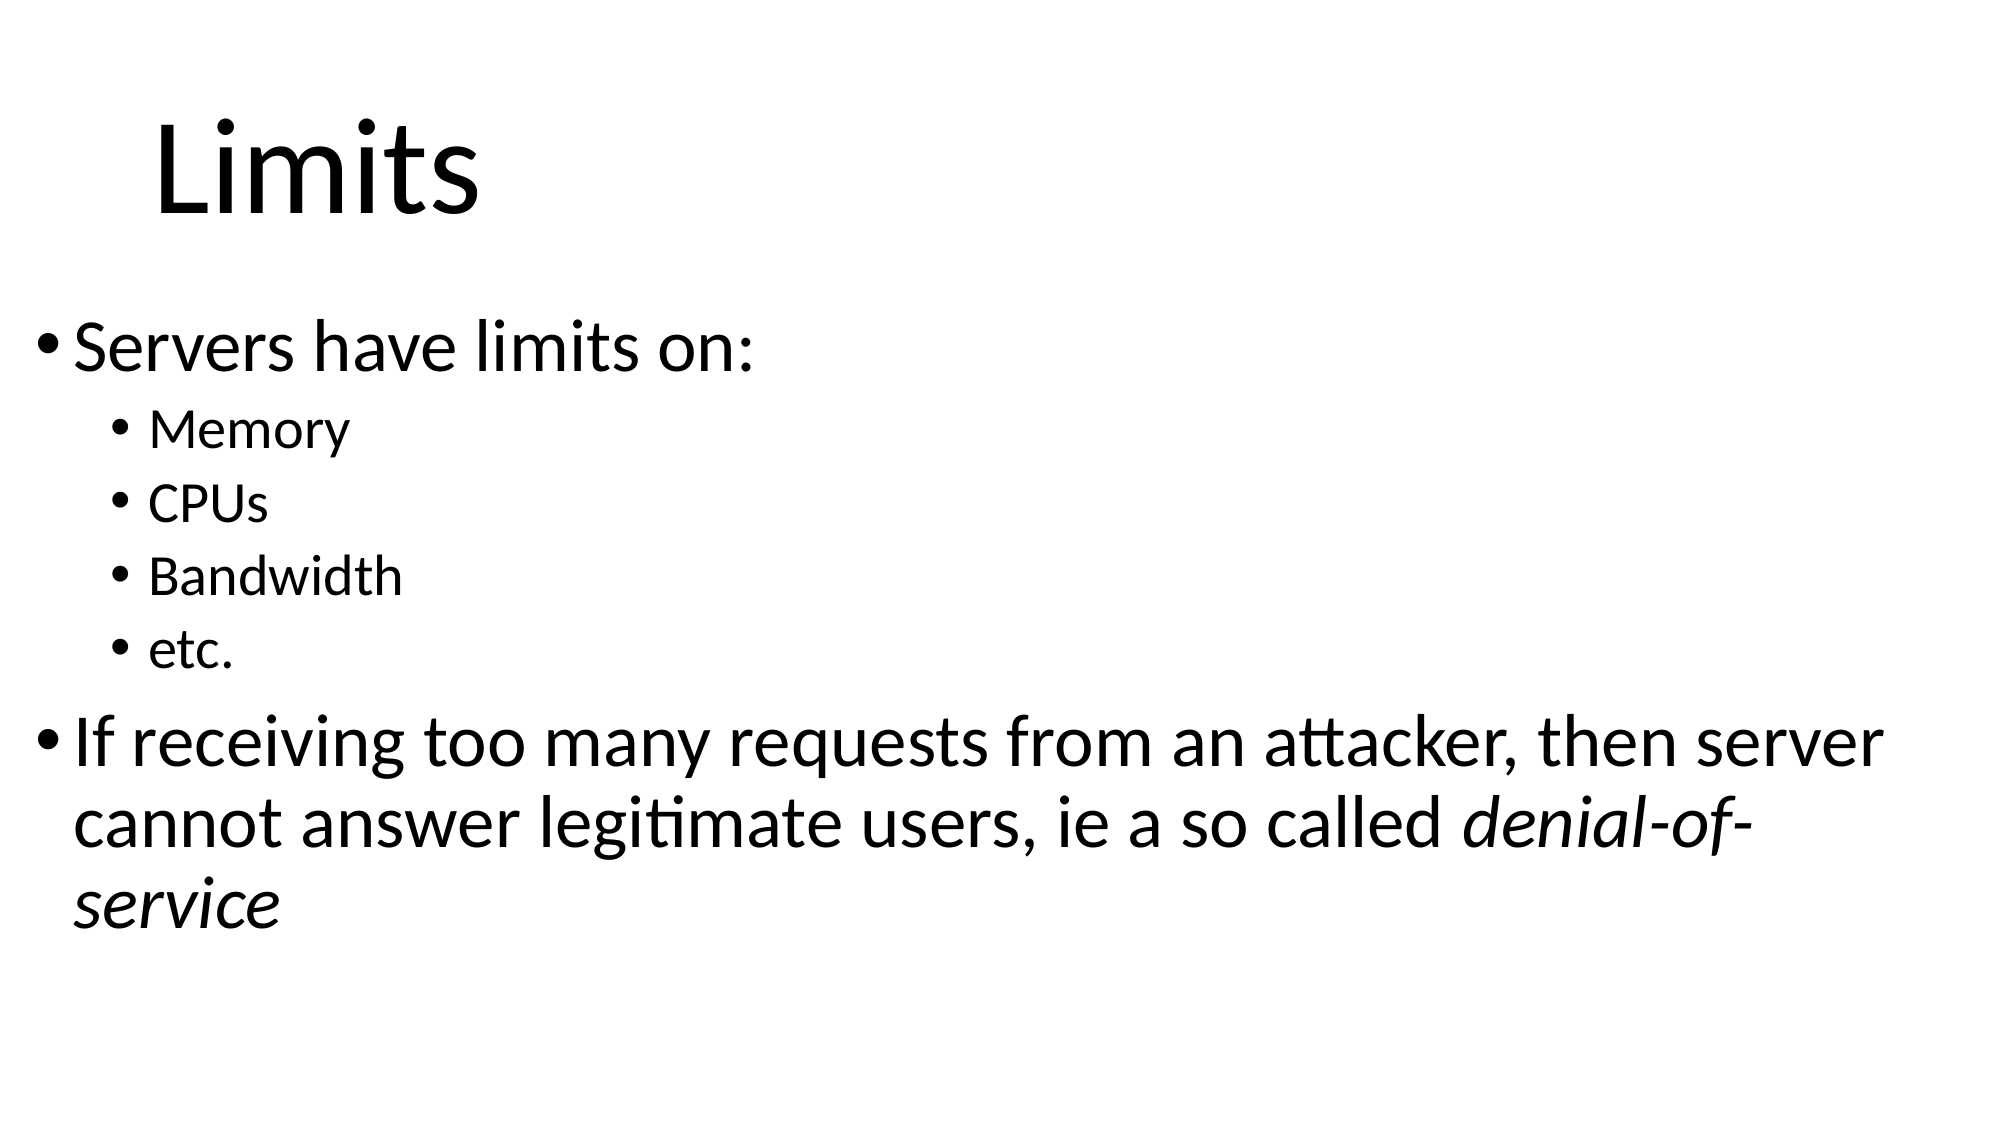

# Limits
Servers have limits on:
Memory
CPUs
Bandwidth
etc.
If receiving too many requests from an attacker, then server cannot answer legitimate users, ie a so called denial-of-service